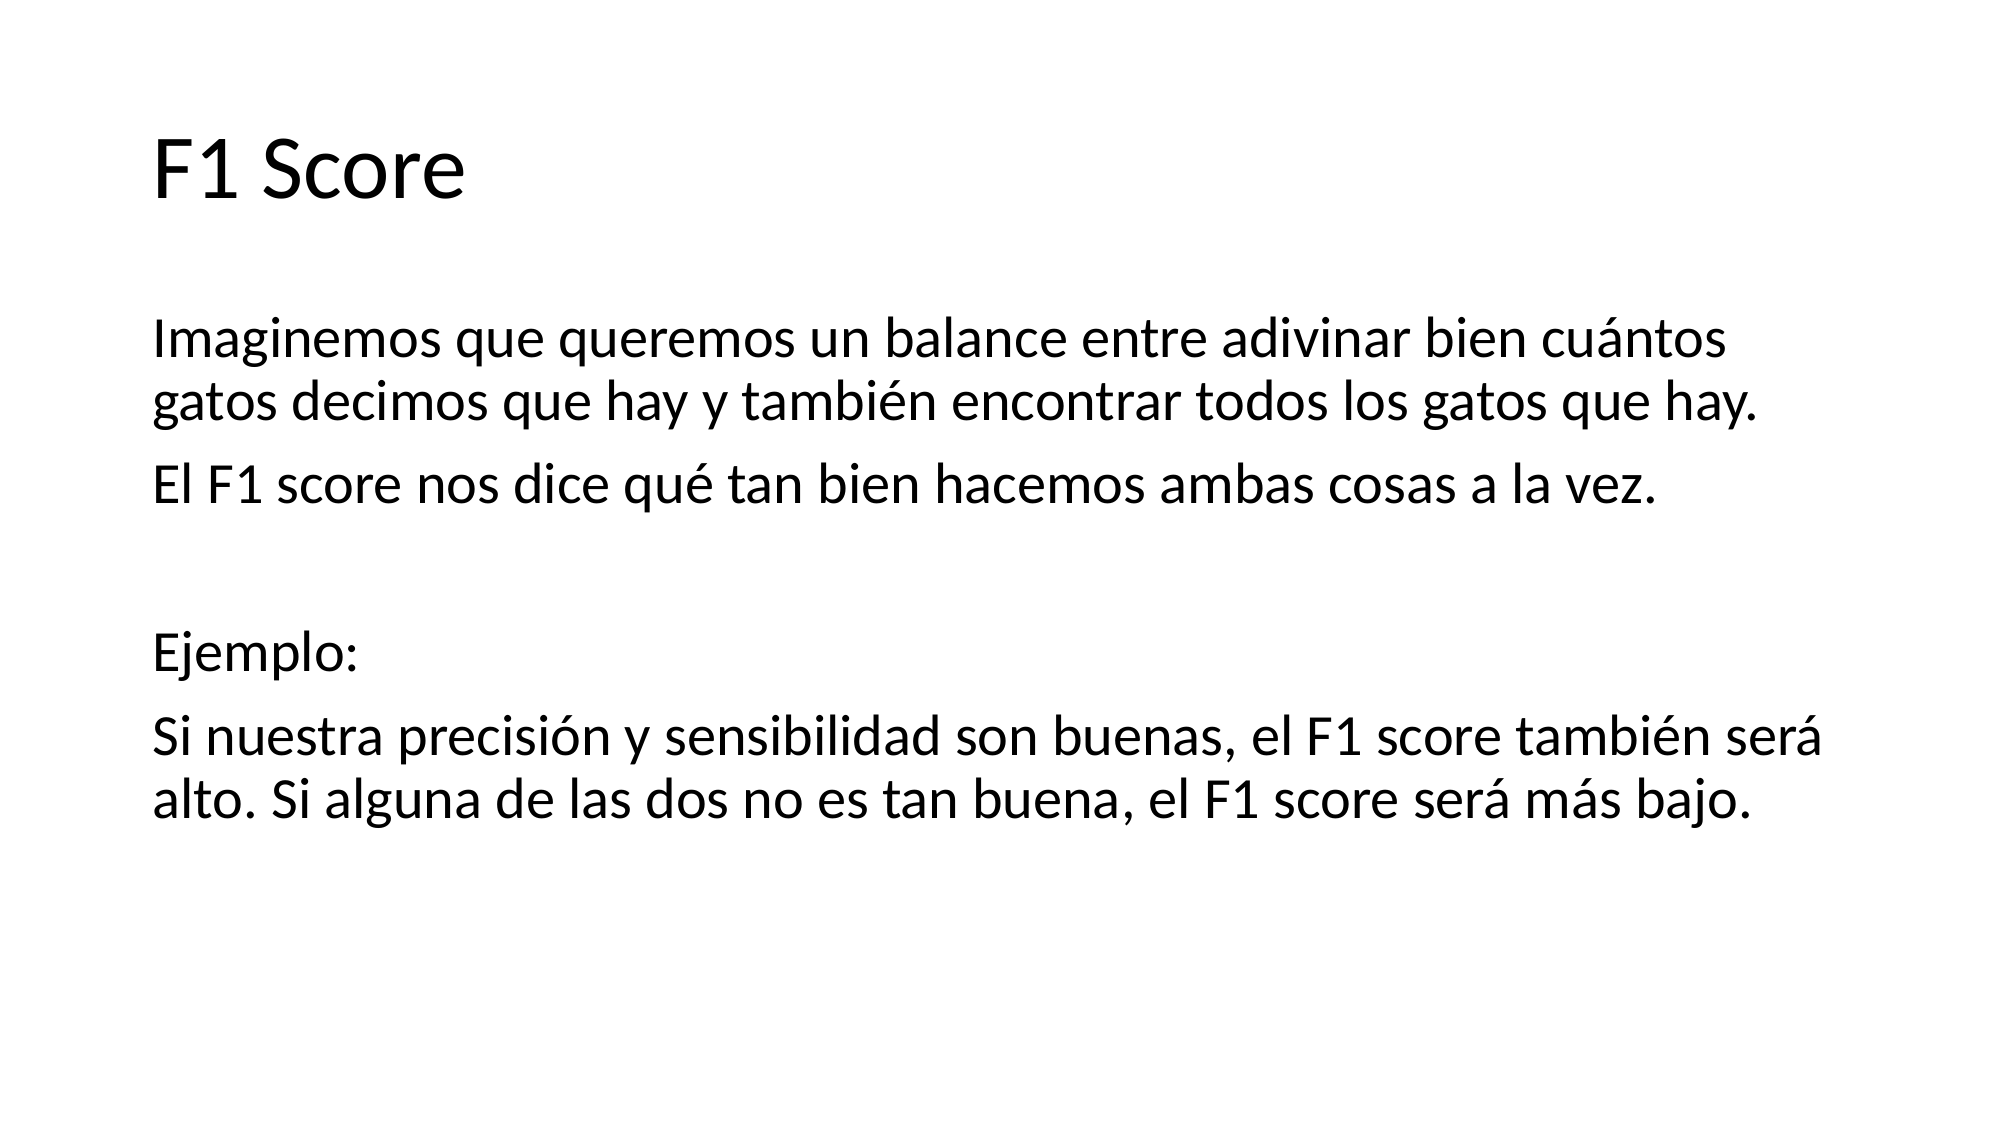

# F1 Score
Imaginemos que queremos un balance entre adivinar bien cuántos gatos decimos que hay y también encontrar todos los gatos que hay.
El F1 score nos dice qué tan bien hacemos ambas cosas a la vez.

Ejemplo:
Si nuestra precisión y sensibilidad son buenas, el F1 score también será alto. Si alguna de las dos no es tan buena, el F1 score será más bajo.